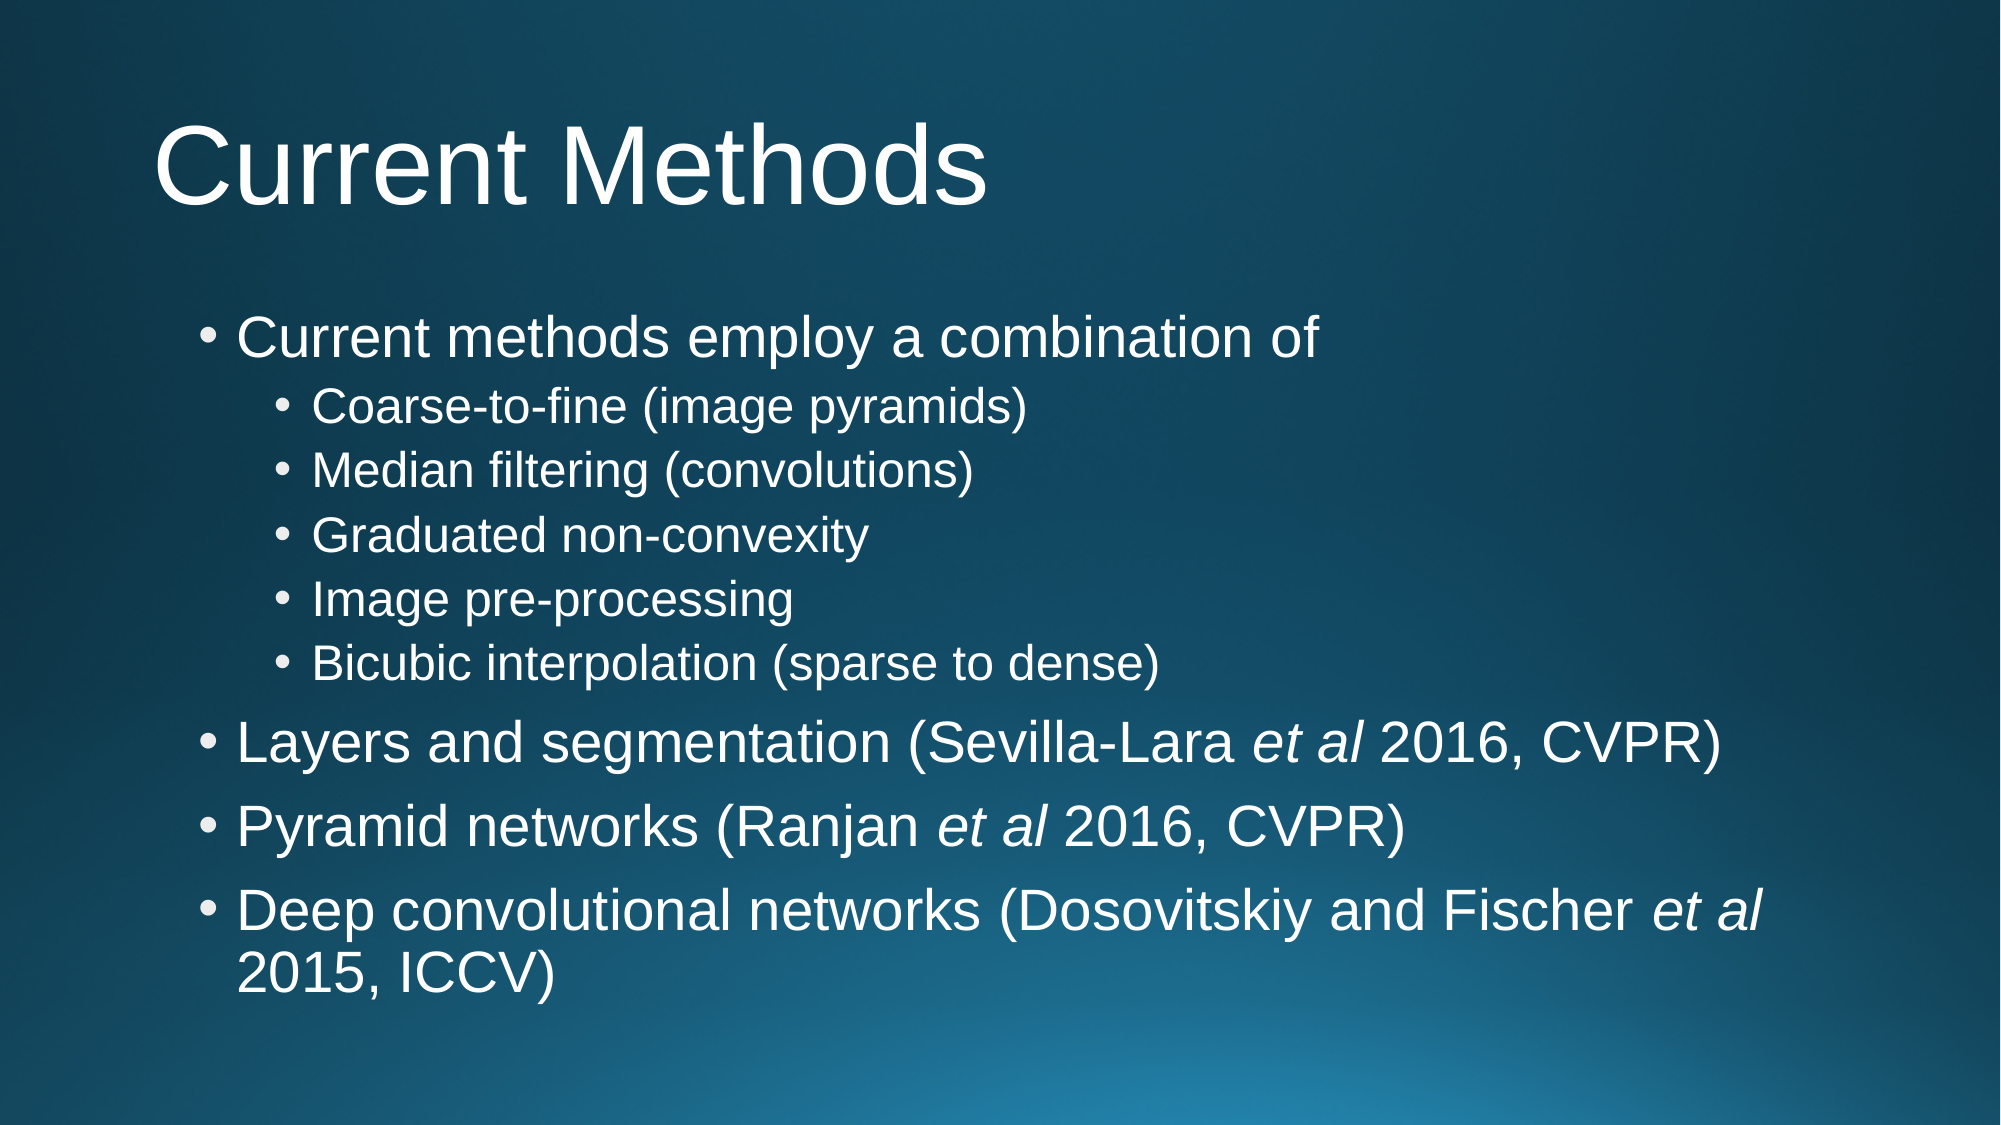

# Current Methods
Current methods employ a combination of
Coarse-to-fine (image pyramids)
Median filtering (convolutions)
Graduated non-convexity
Image pre-processing
Bicubic interpolation (sparse to dense)
Layers and segmentation (Sevilla-Lara et al 2016, CVPR)
Pyramid networks (Ranjan et al 2016, CVPR)
Deep convolutional networks (Dosovitskiy and Fischer et al 2015, ICCV)